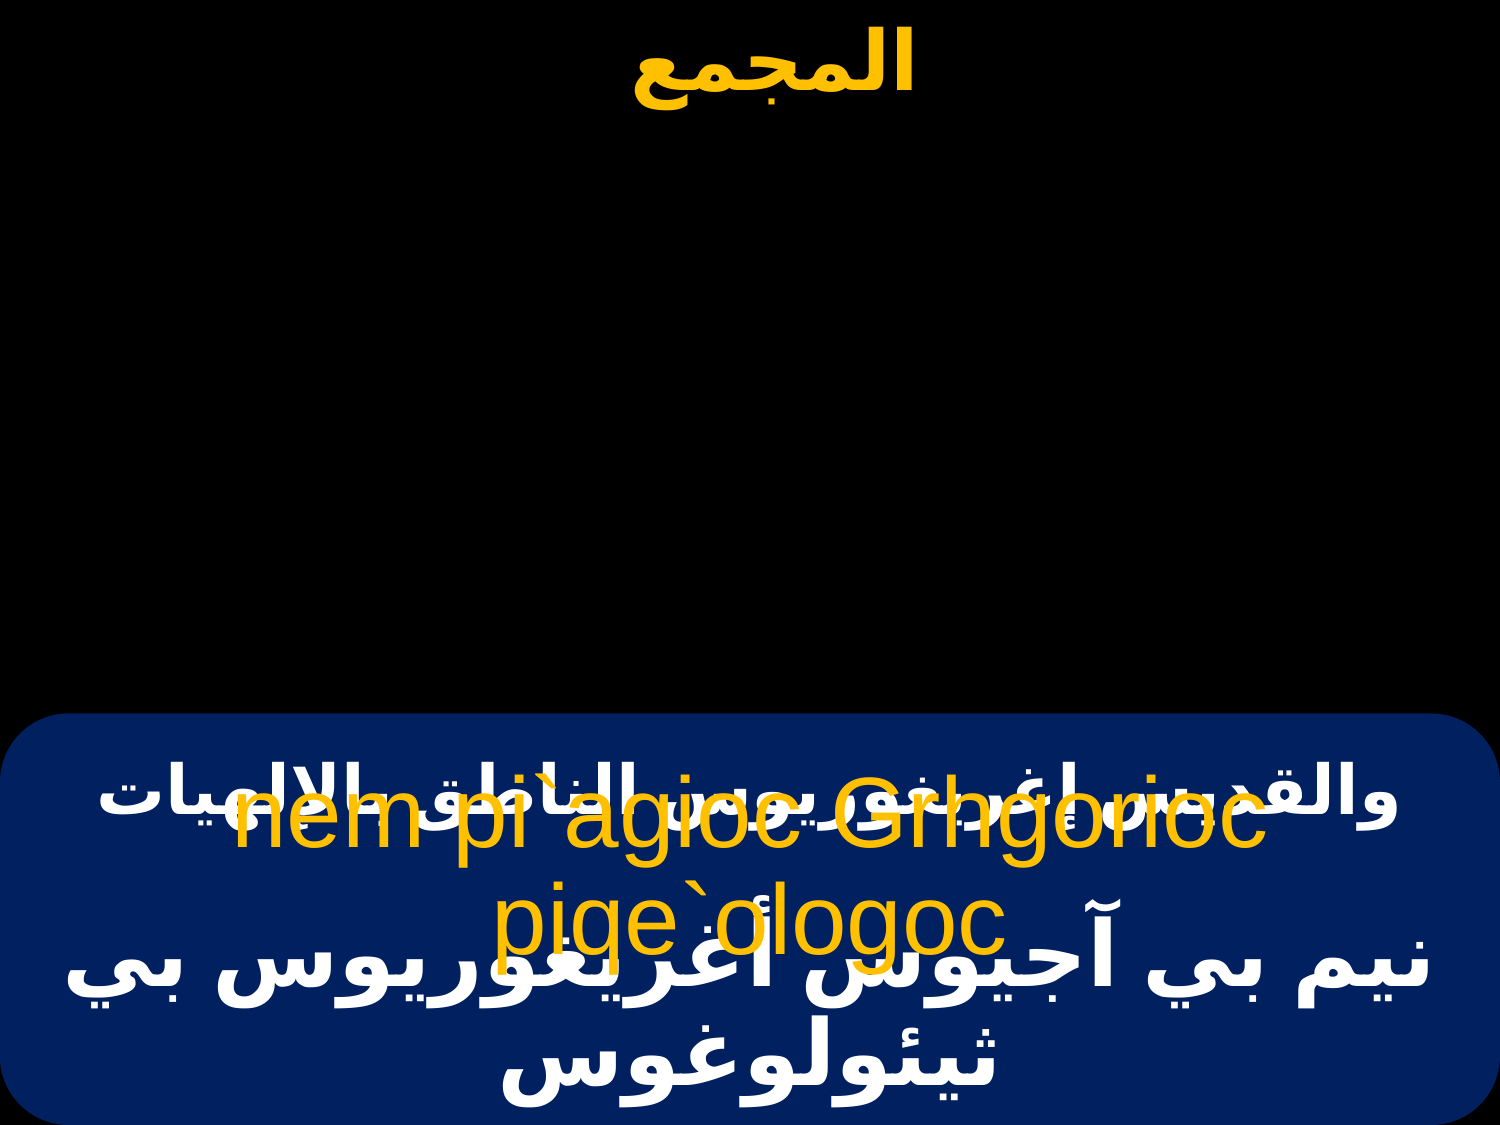

# والقديس إغريغوريوس الناطق بالإلهيات
nem pi`agioc Grhgorioc piqe`ologoc
نيم بي آجيوس أغريغوريوس بي ثيئولوغوس